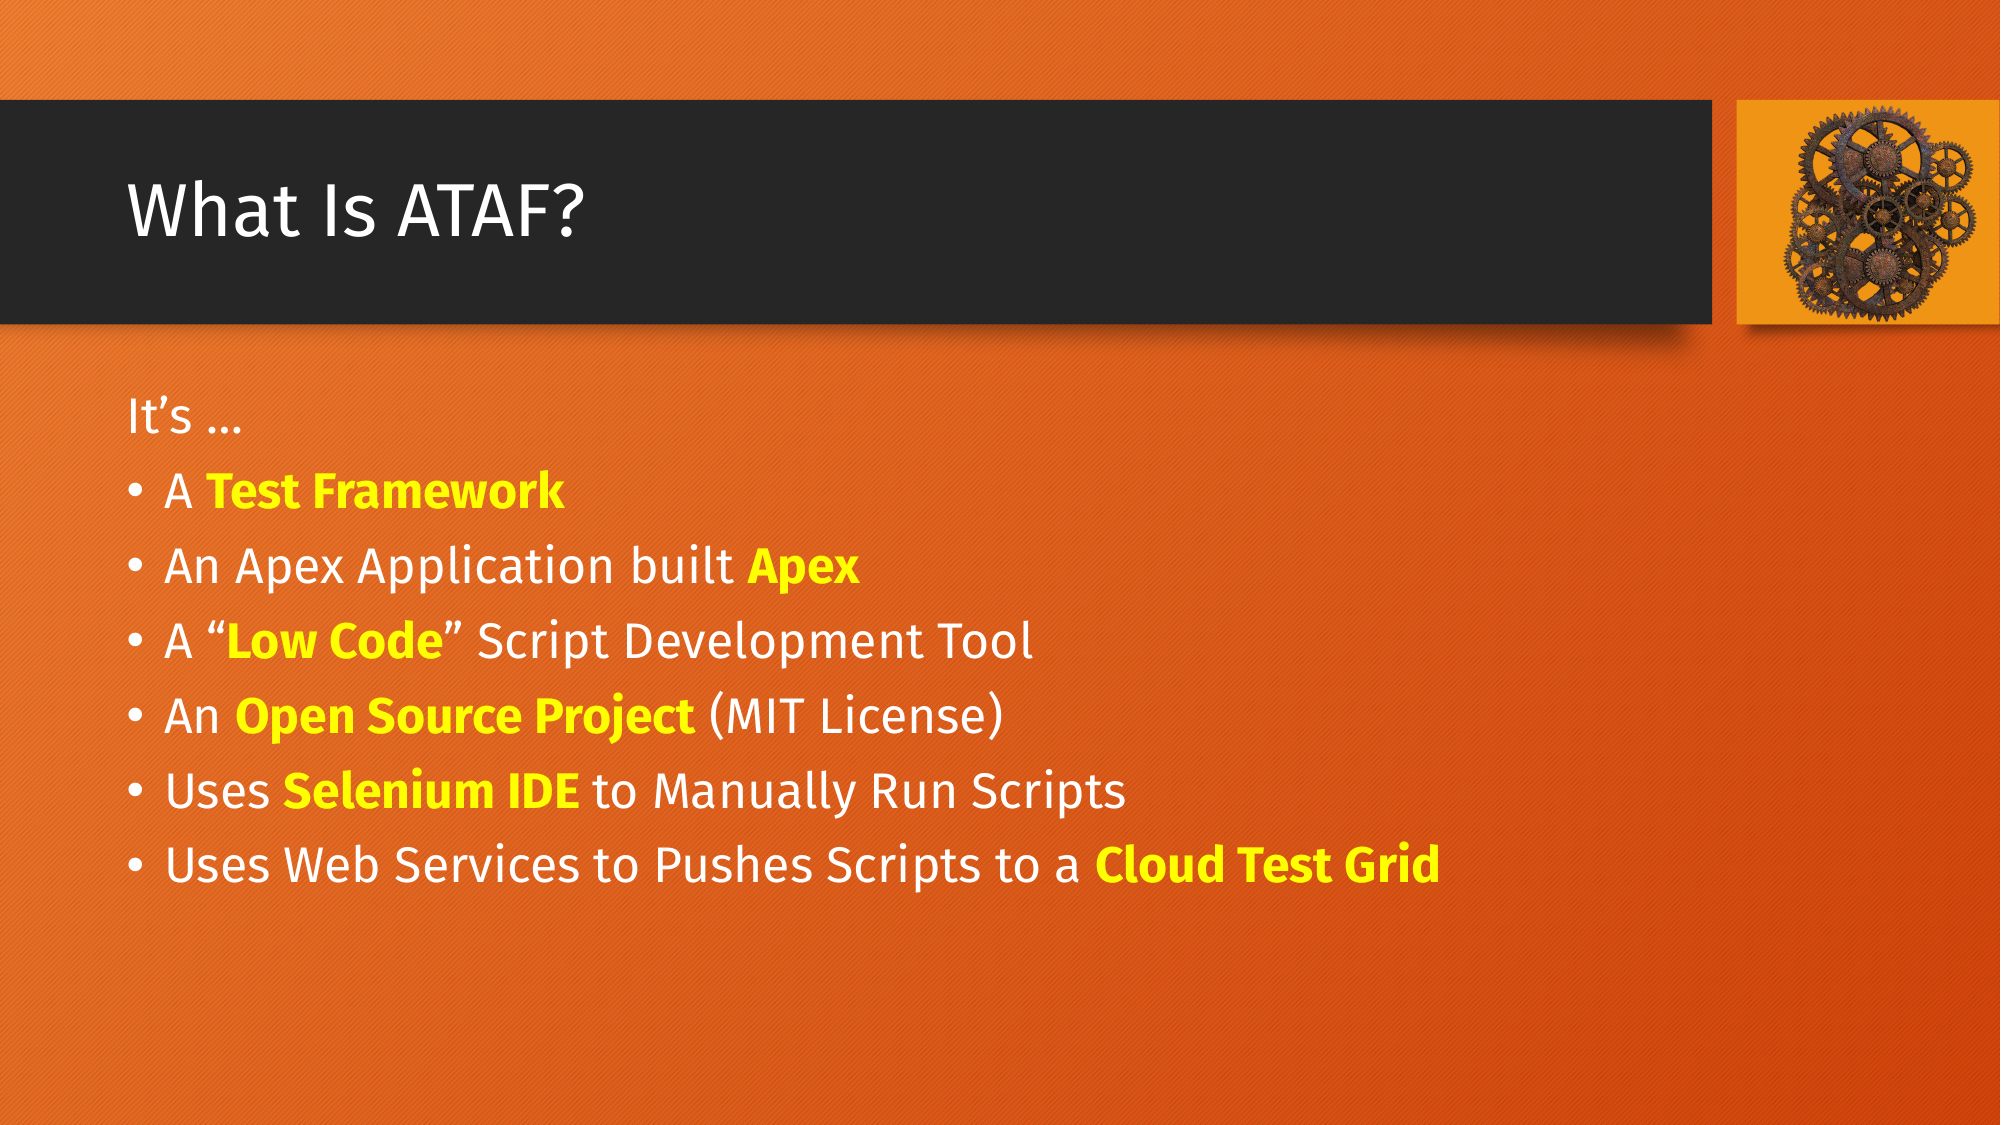

# What Is ATAF?
It’s …
A Test Framework
An Apex Application built Apex
A “Low Code” Script Development Tool
An Open Source Project (MIT License)
Uses Selenium IDE to Manually Run Scripts
Uses Web Services to Pushes Scripts to a Cloud Test Grid